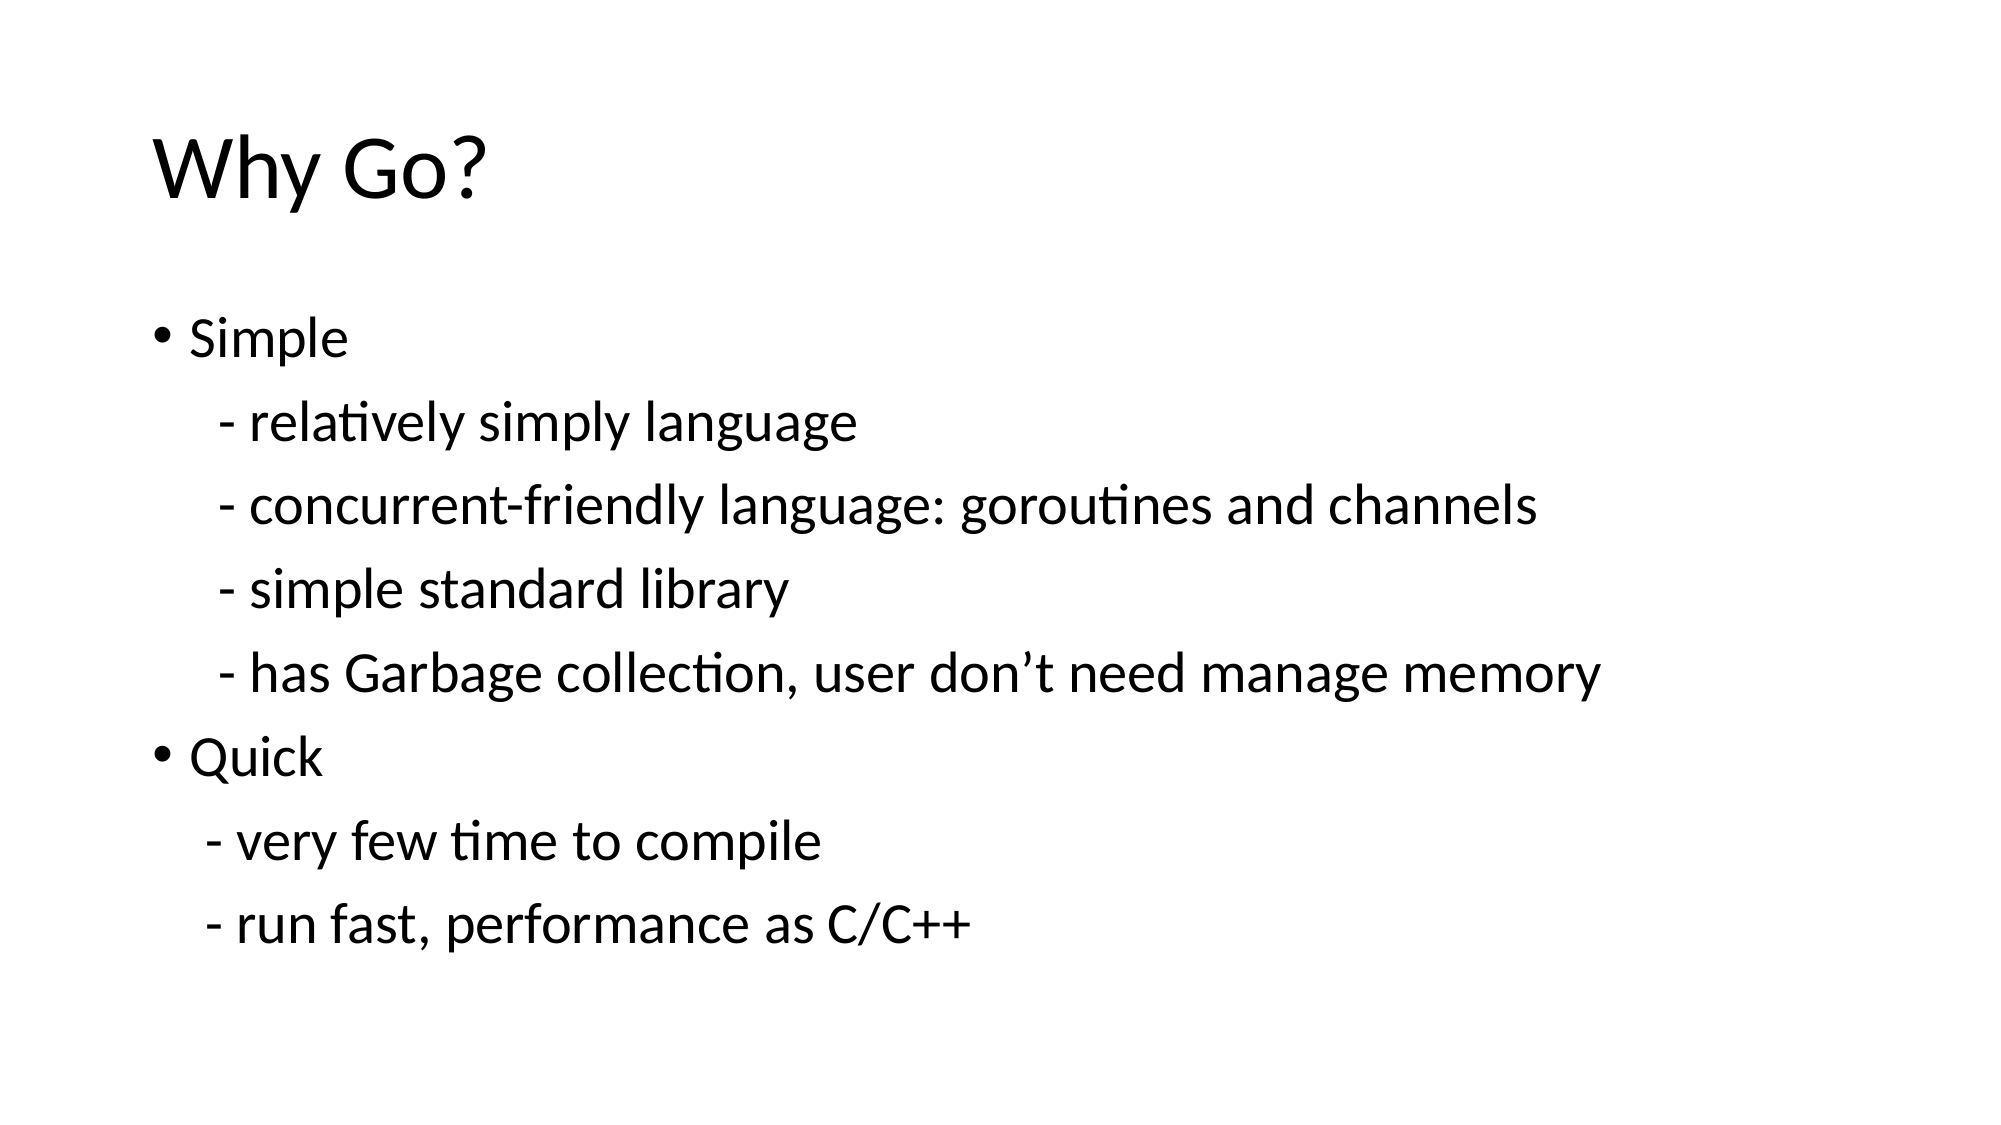

# Why Go?
Simple
     - relatively simply language
     - concurrent-friendly language: goroutines and channels
     - simple standard library
     - has Garbage collection, user don’t need manage memory
Quick
    - very few time to compile
    - run fast, performance as C/C++